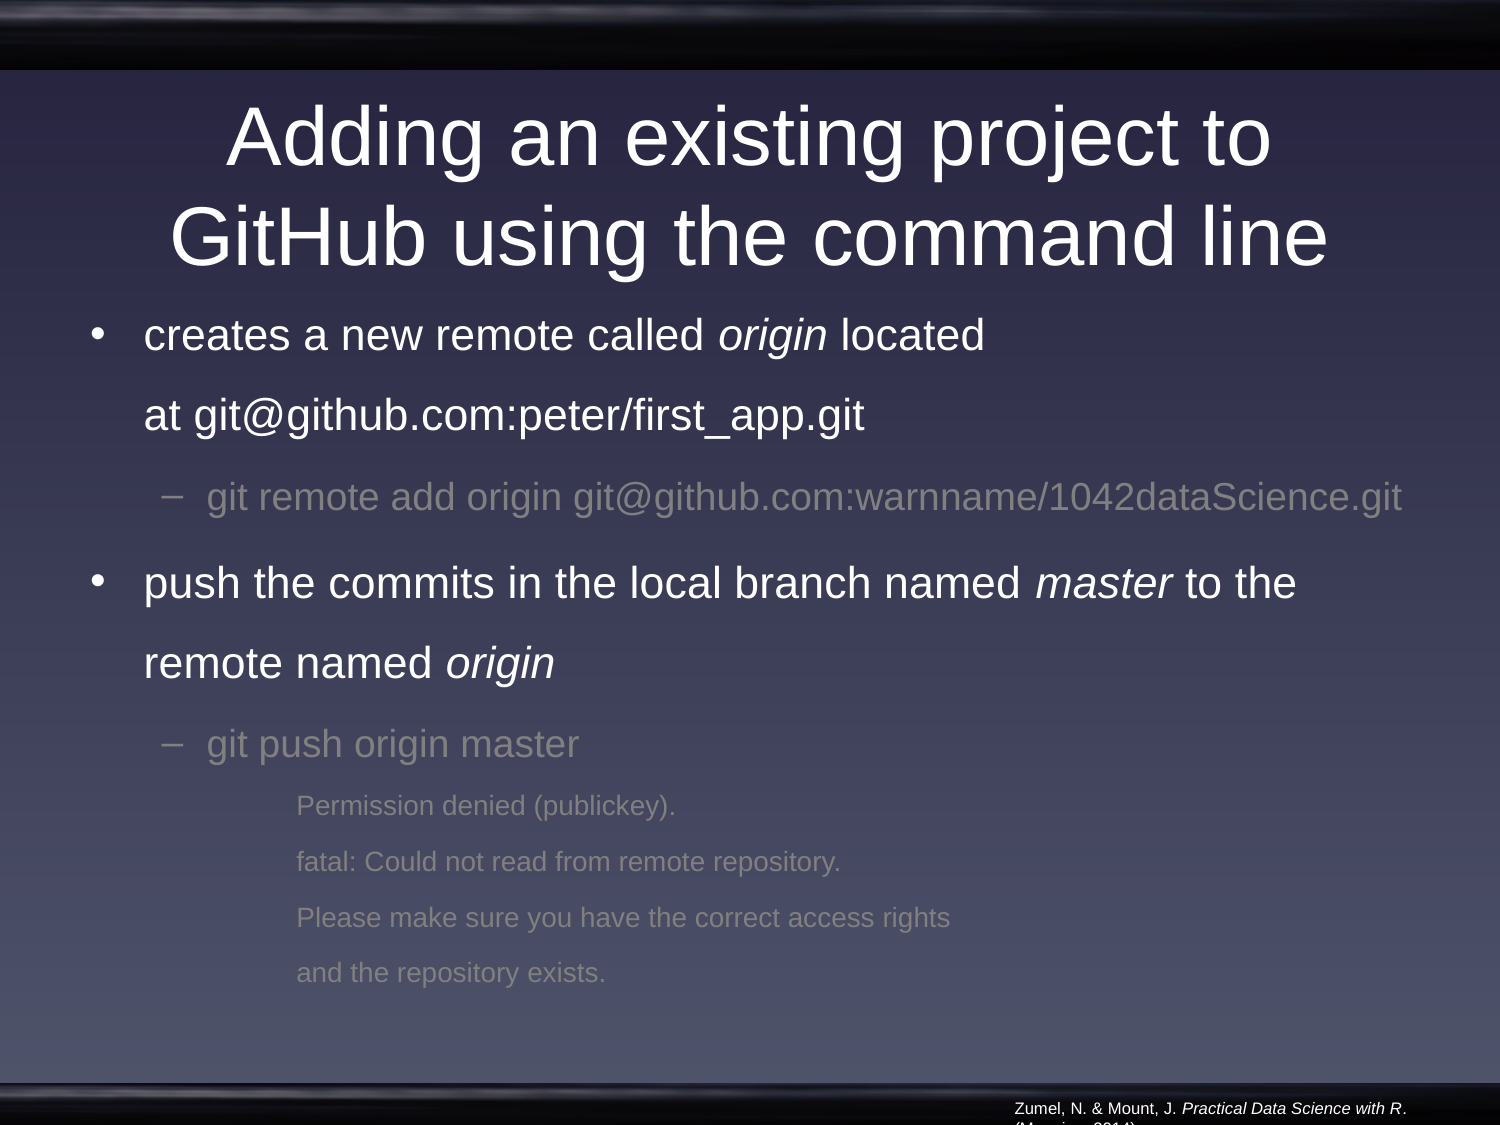

# Adding an existing project to GitHub using the command line
creates a new remote called origin located at git@github.com:peter/first_app.git
git remote add origin git@github.com:warnname/1042dataScience.git
push the commits in the local branch named master to the remote named origin
git push origin master
Permission denied (publickey).
fatal: Could not read from remote repository.
Please make sure you have the correct access rights
and the repository exists.